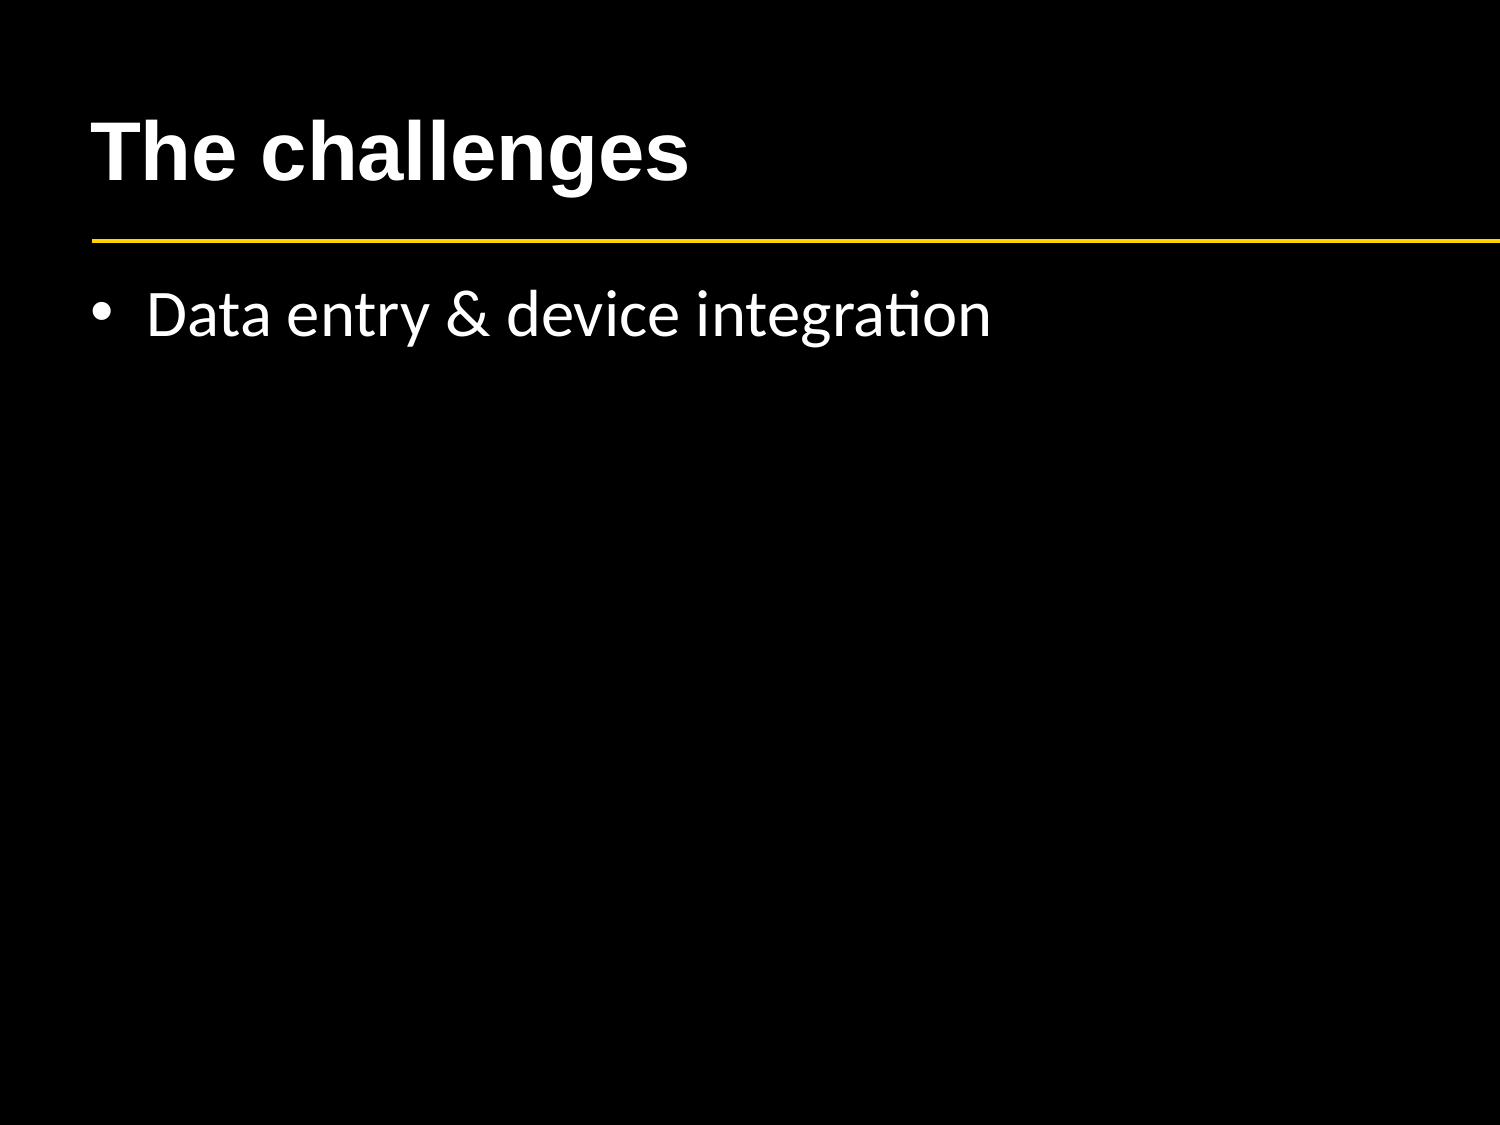

# The challenges
Data entry & device integration